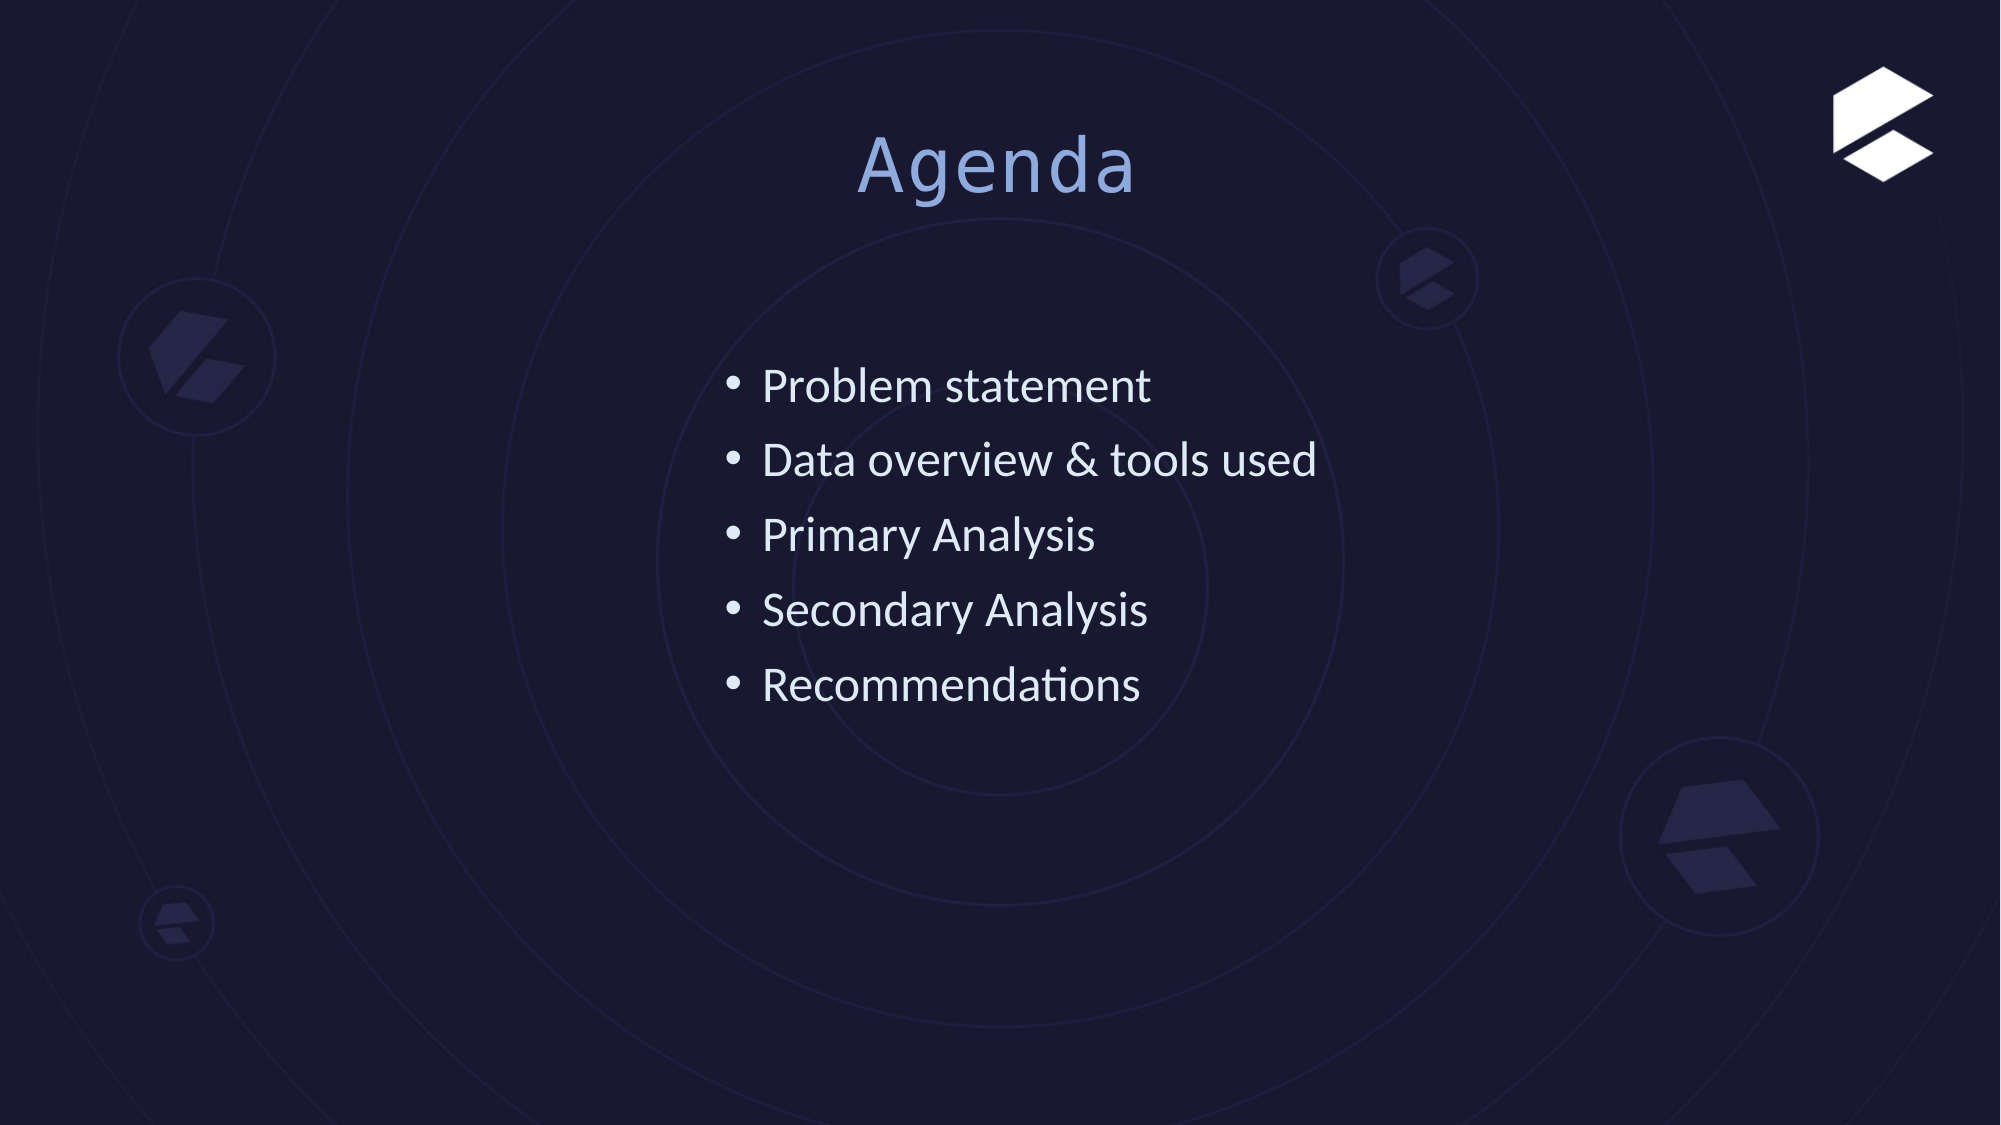

# Agenda
Problem statement
Data overview & tools used
Primary Analysis
Secondary Analysis
Recommendations